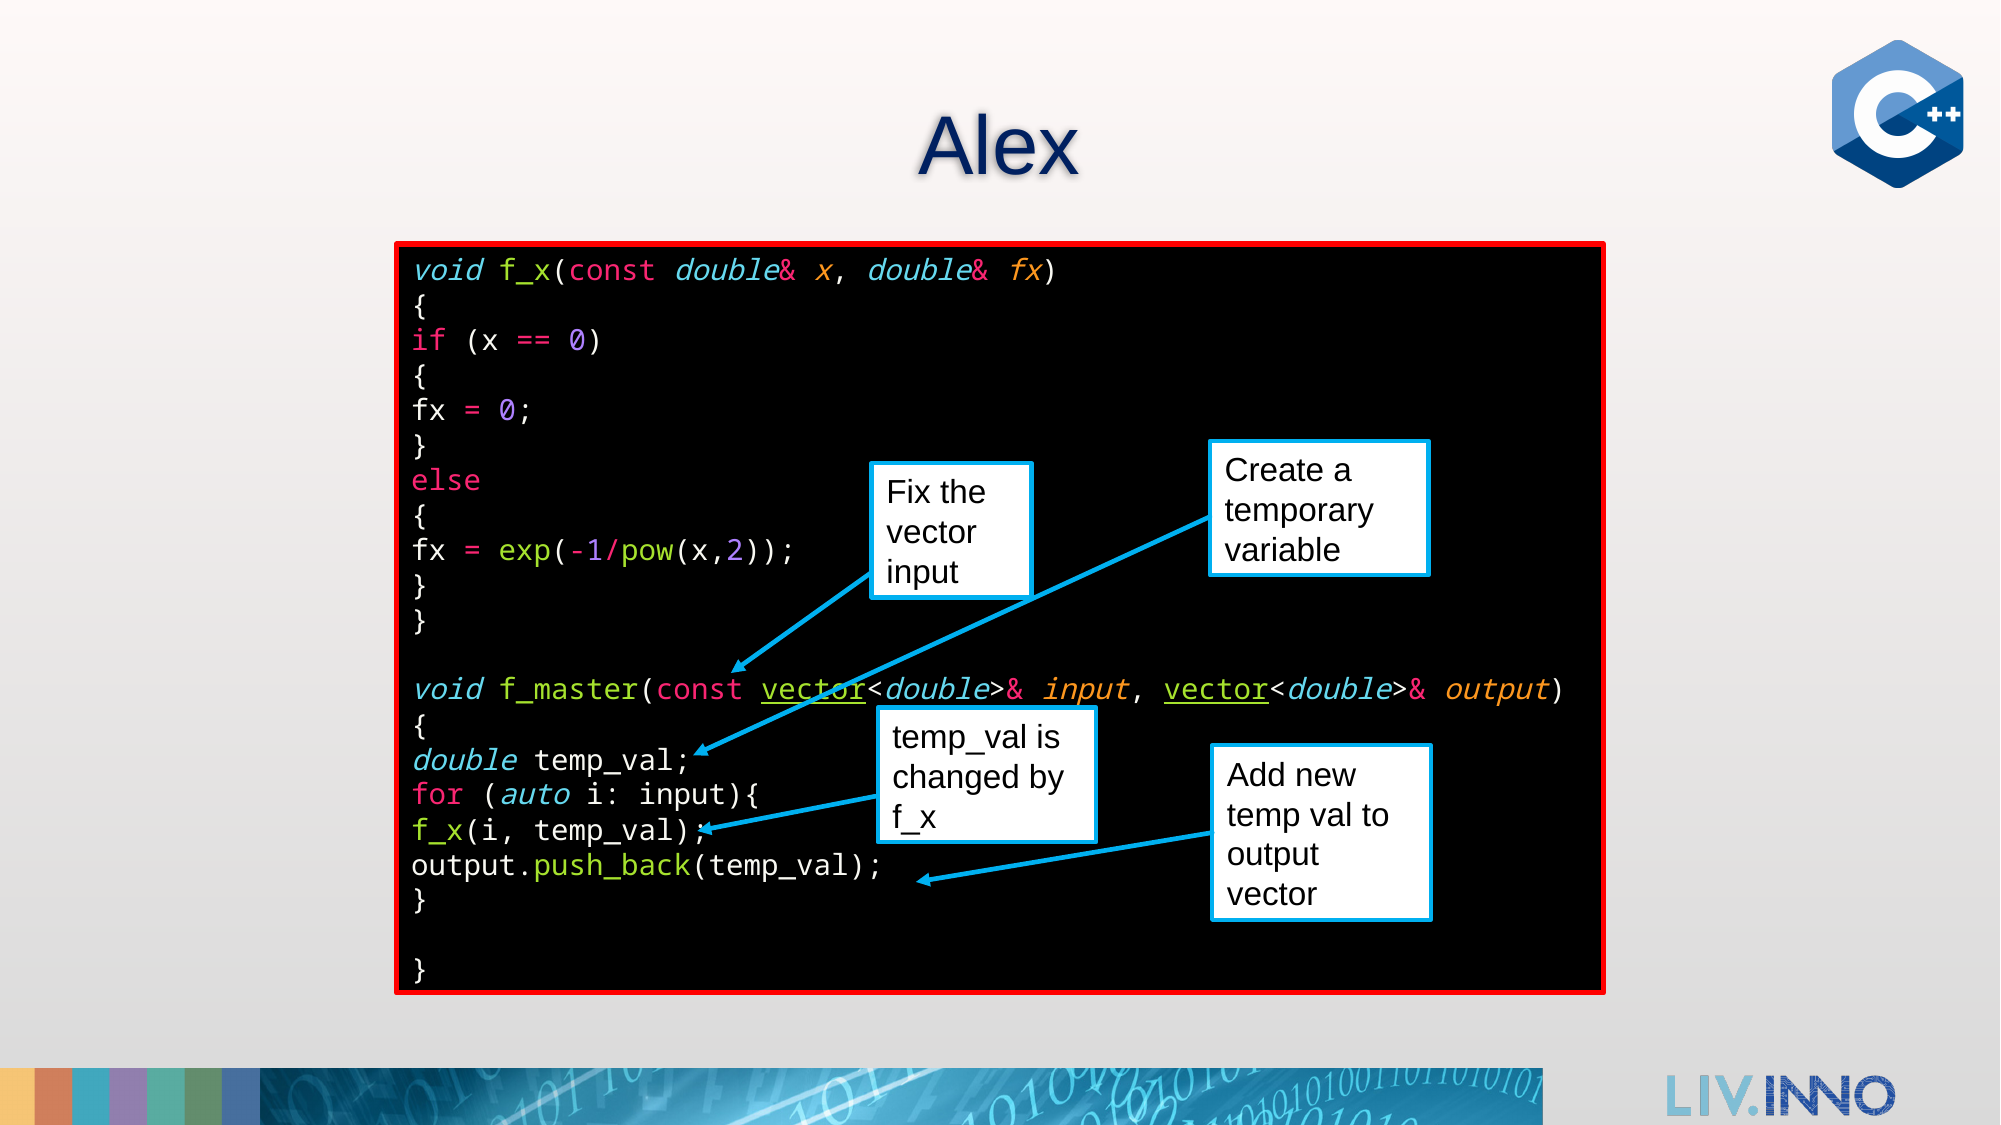

# Alex
void f_x(const double& x, double& fx)
{
if (x == 0)
{
fx = 0;
}
else
{
fx = exp(-1/pow(x,2));
}
}
void f_master(const vector<double>& input, vector<double>& output)
{
double temp_val;
for (auto i: input){
f_x(i, temp_val);
output.push_back(temp_val);
}
}
Create a temporary variable
Fix the vector input
temp_val is changed by f_x
Add new temp val to output vector